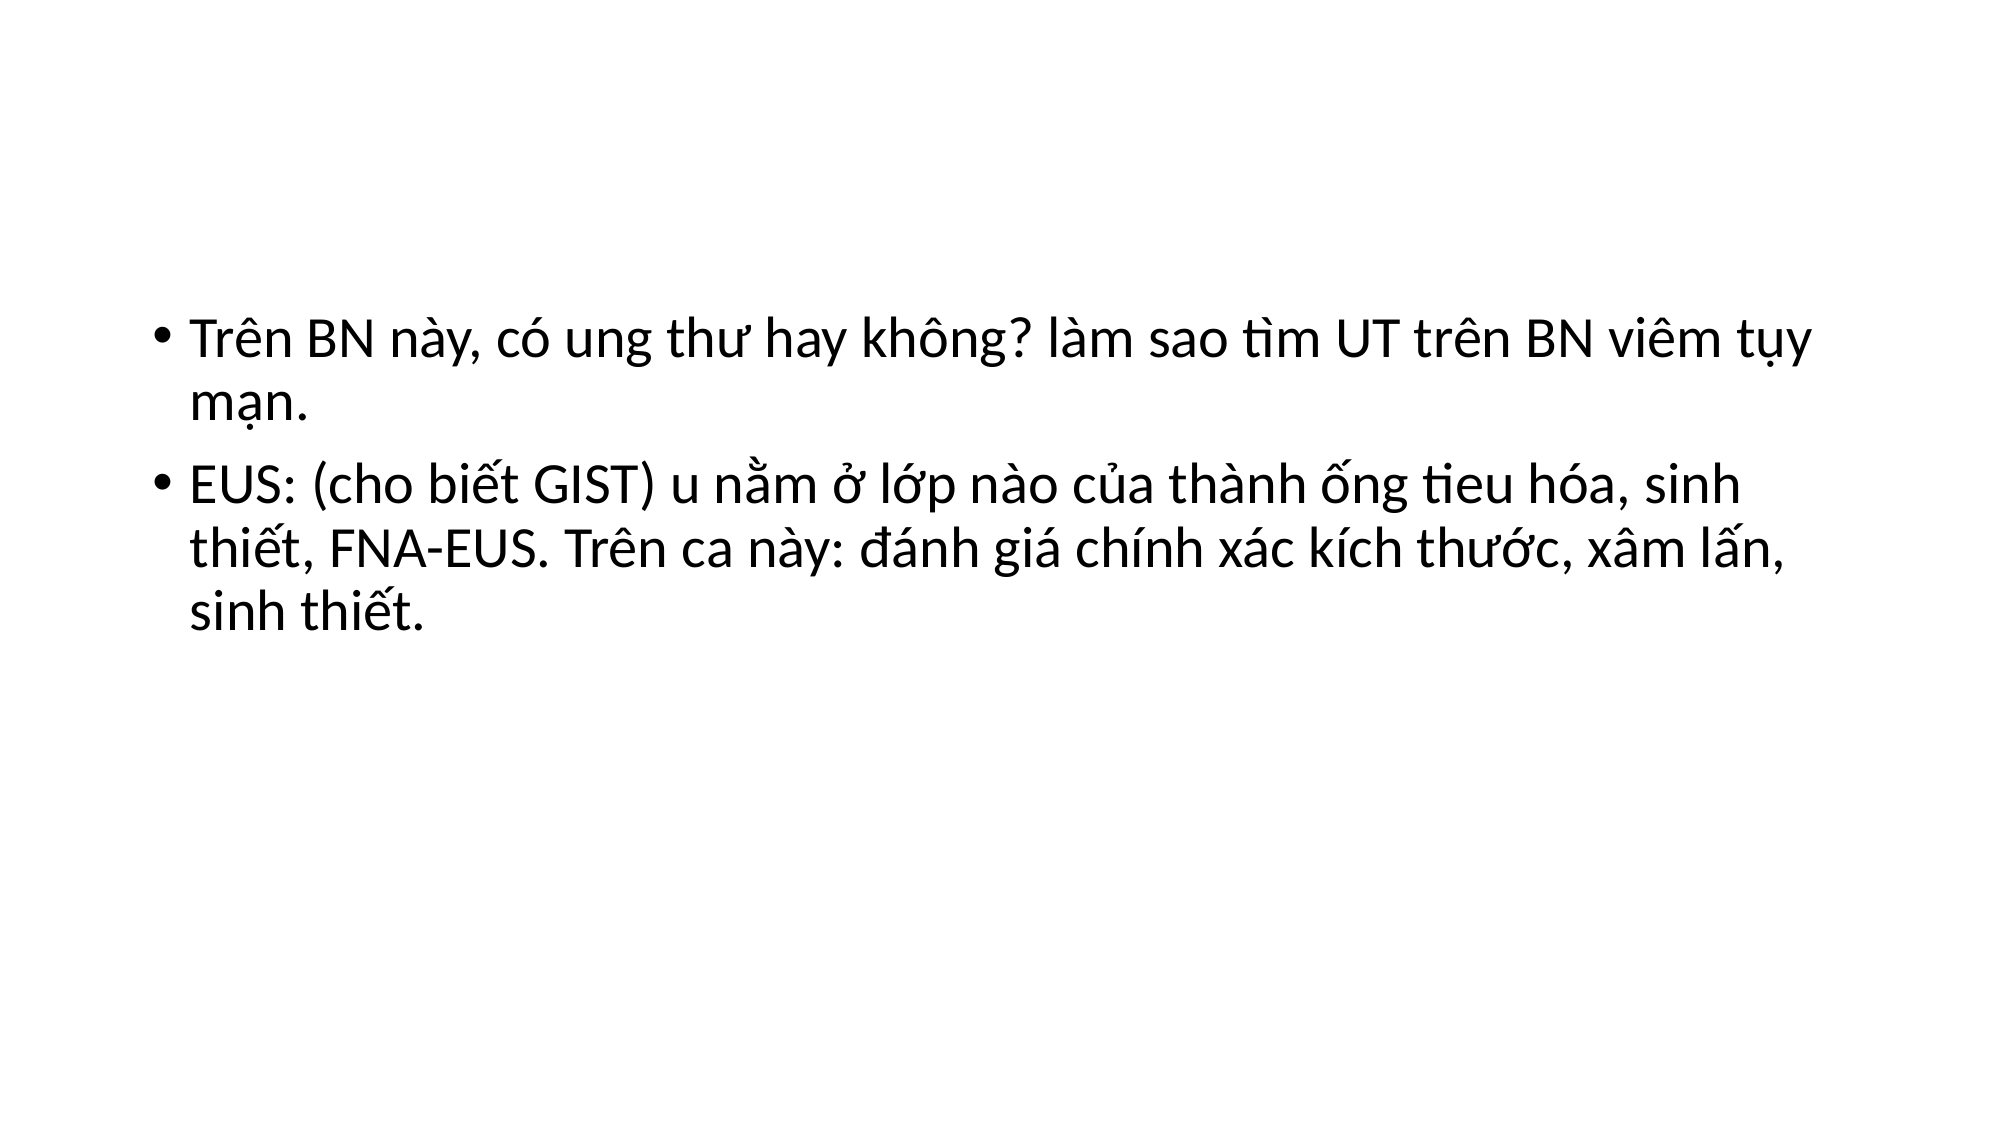

#
Trên BN này, có ung thư hay không? làm sao tìm UT trên BN viêm tụy mạn.
EUS: (cho biết GIST) u nằm ở lớp nào của thành ống tieu hóa, sinh thiết, FNA-EUS. Trên ca này: đánh giá chính xác kích thước, xâm lấn, sinh thiết.